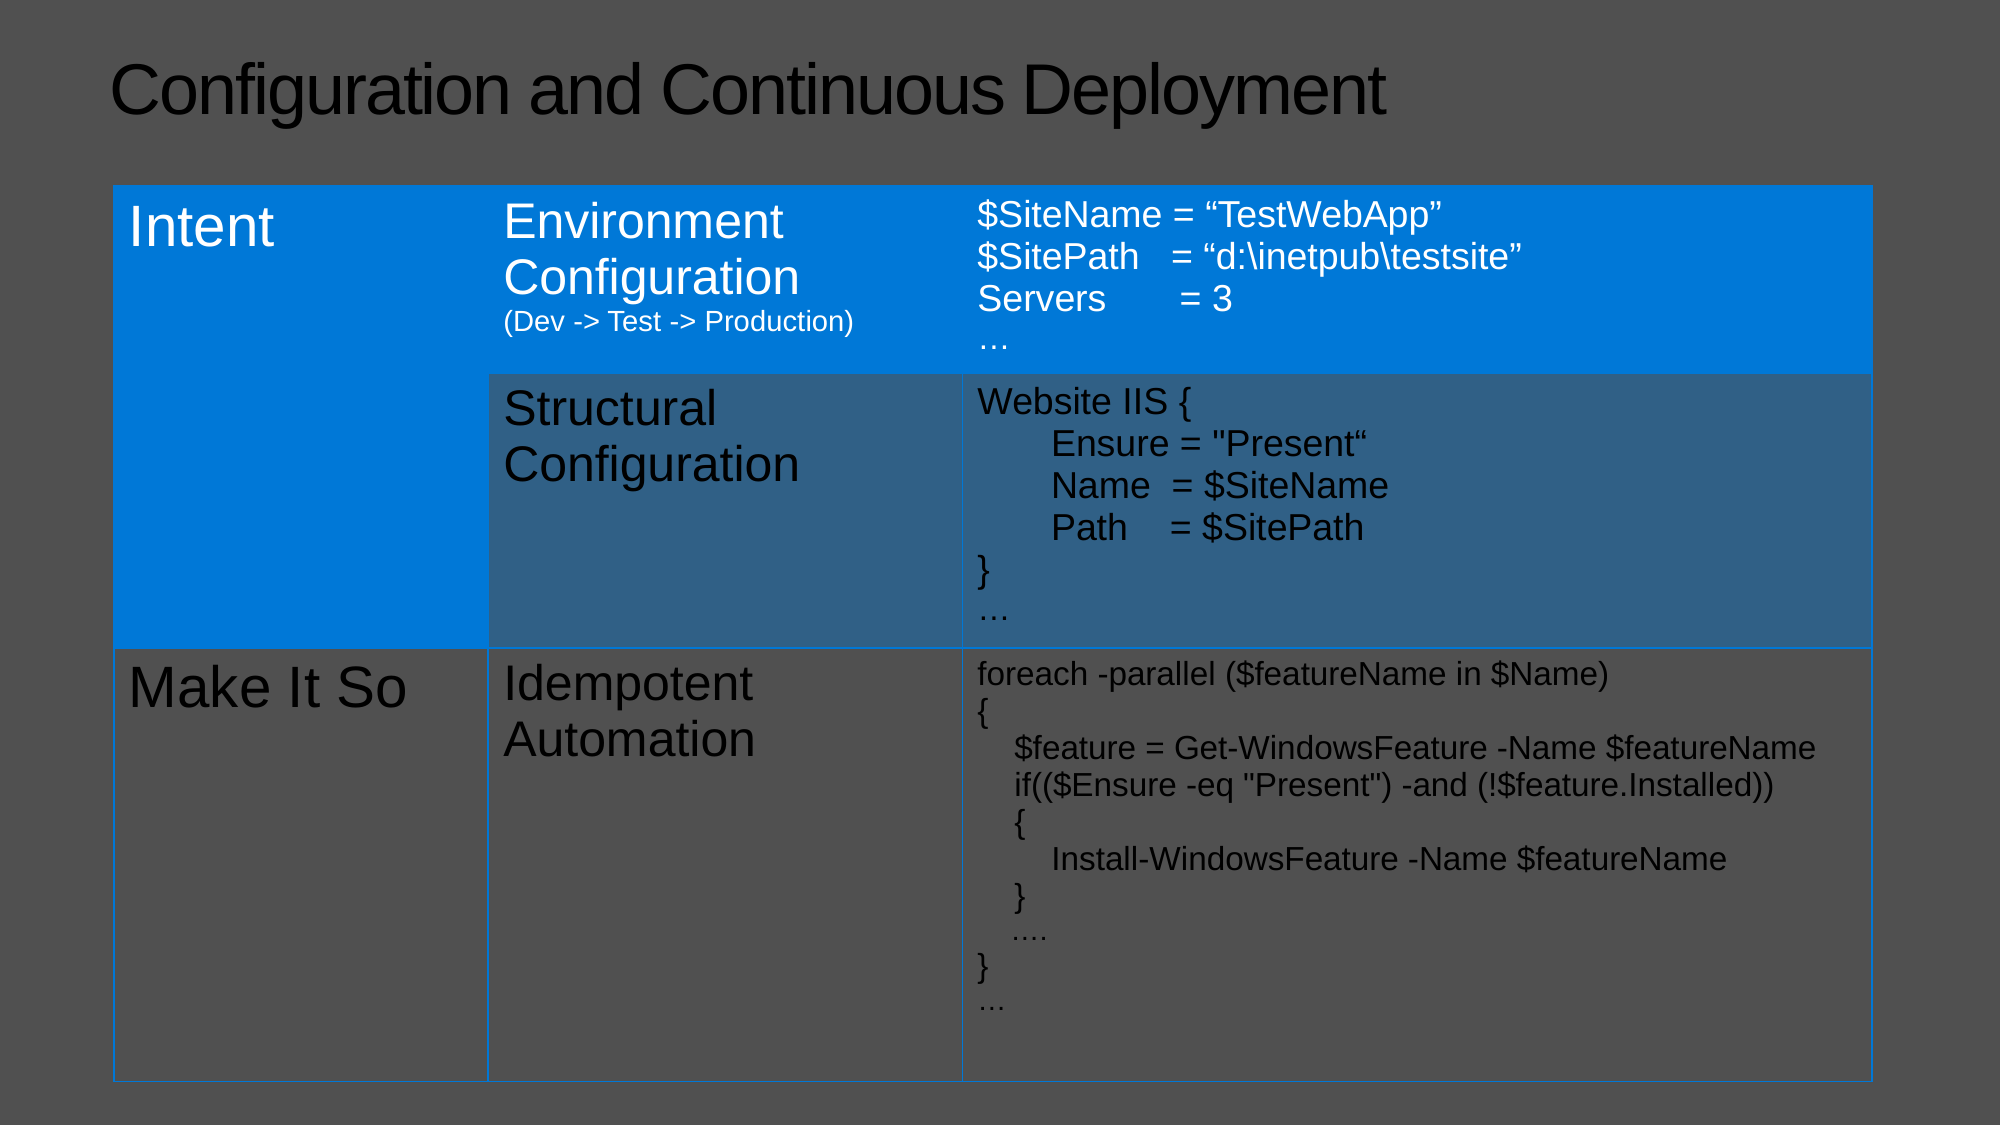

# Configuration and Continuous Deployment
| Intent | Environment Configuration (Dev -> Test -> Production) | $SiteName = “TestWebApp” $SitePath = “d:\inetpub\testsite” Servers = 3 … |
| --- | --- | --- |
|  | Structural Configuration | Website IIS { Ensure = "Present“ Name = $SiteName Path = $SitePath } … |
| Make It So | Idempotent Automation | foreach -parallel ($featureName in $Name) { $feature = Get-WindowsFeature -Name $featureName if(($Ensure -eq "Present") -and (!$feature.Installed)) { Install-WindowsFeature -Name $featureName } …. } … |